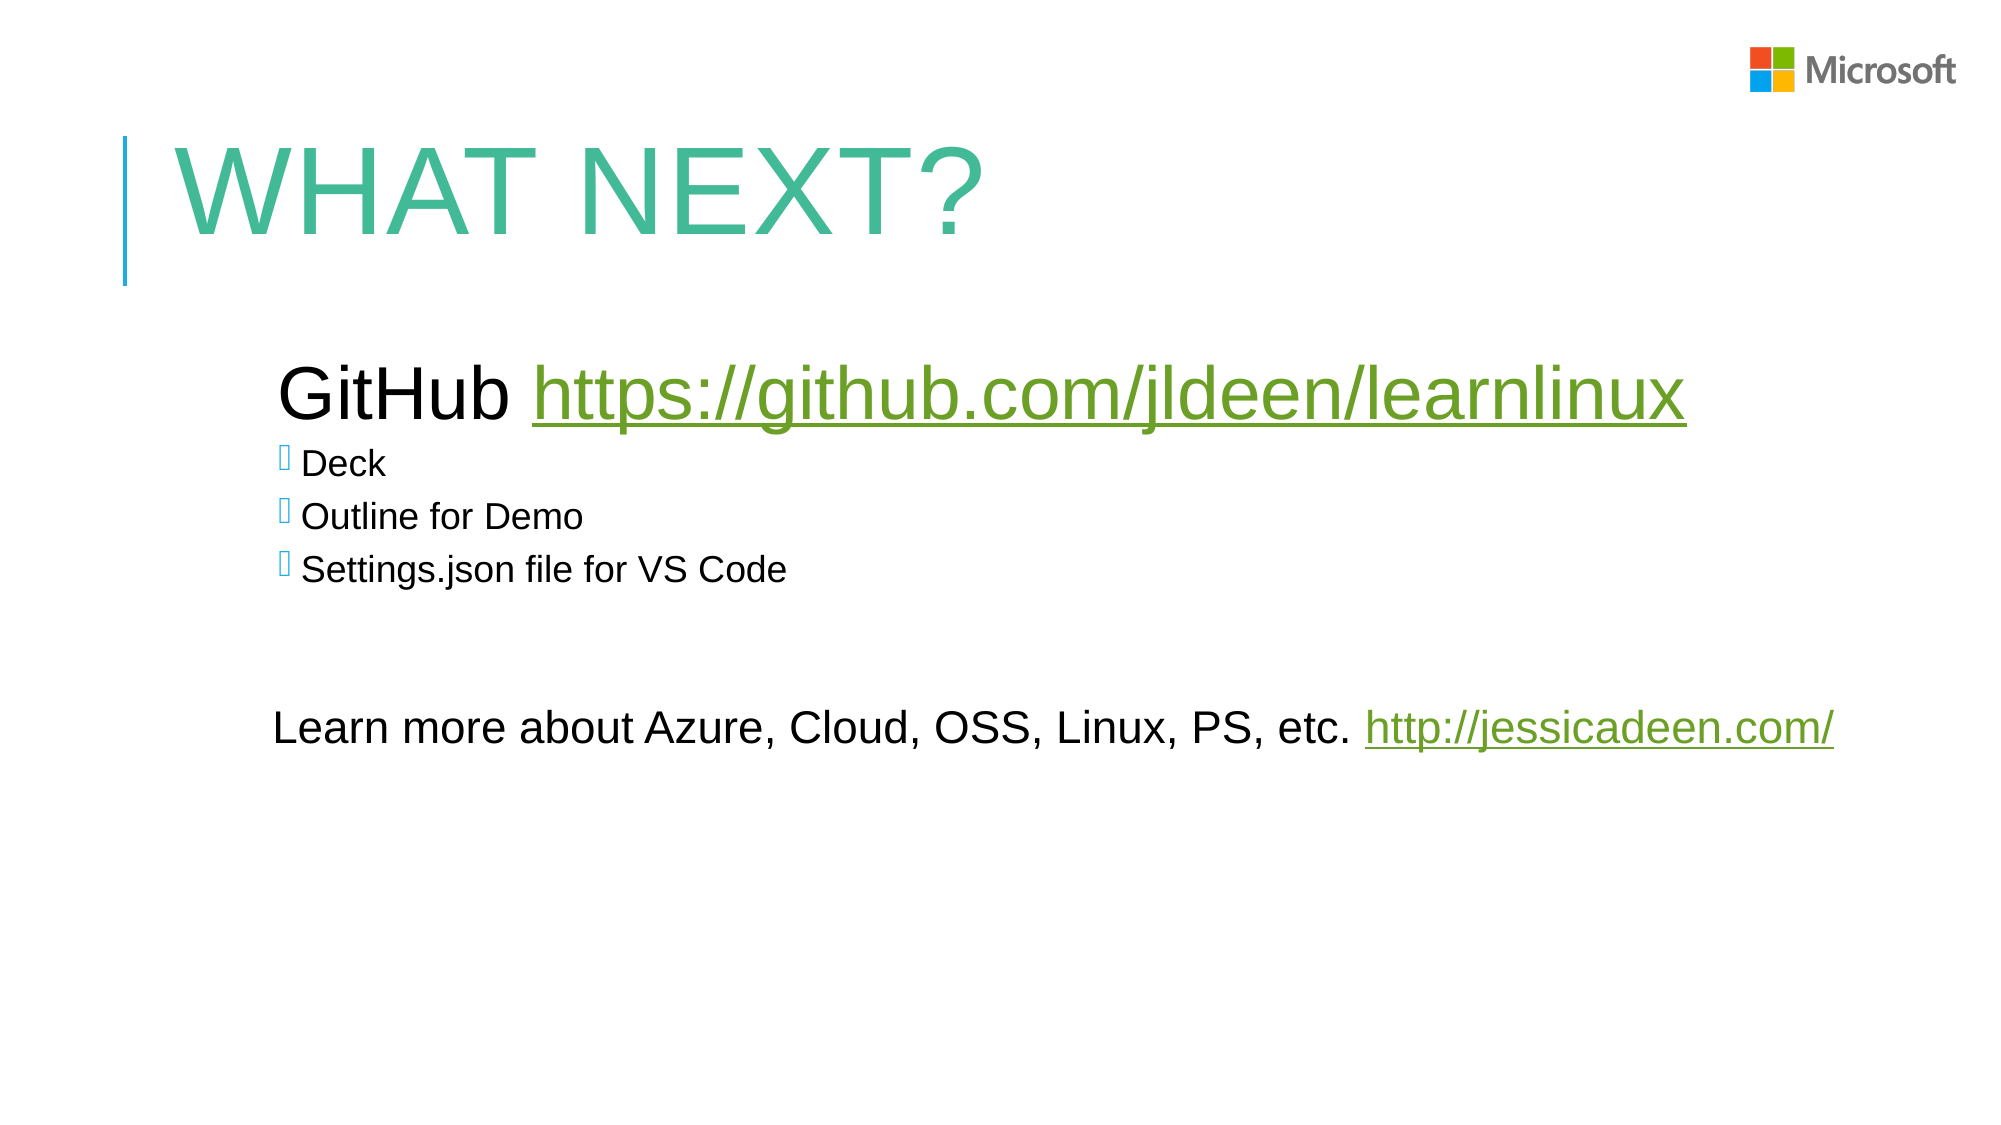

# What Next?
GitHub https://github.com/jldeen/learnlinux
Deck
Outline for Demo
Settings.json file for VS Code
Learn more about Azure, Cloud, OSS, Linux, PS, etc. http://jessicadeen.com/